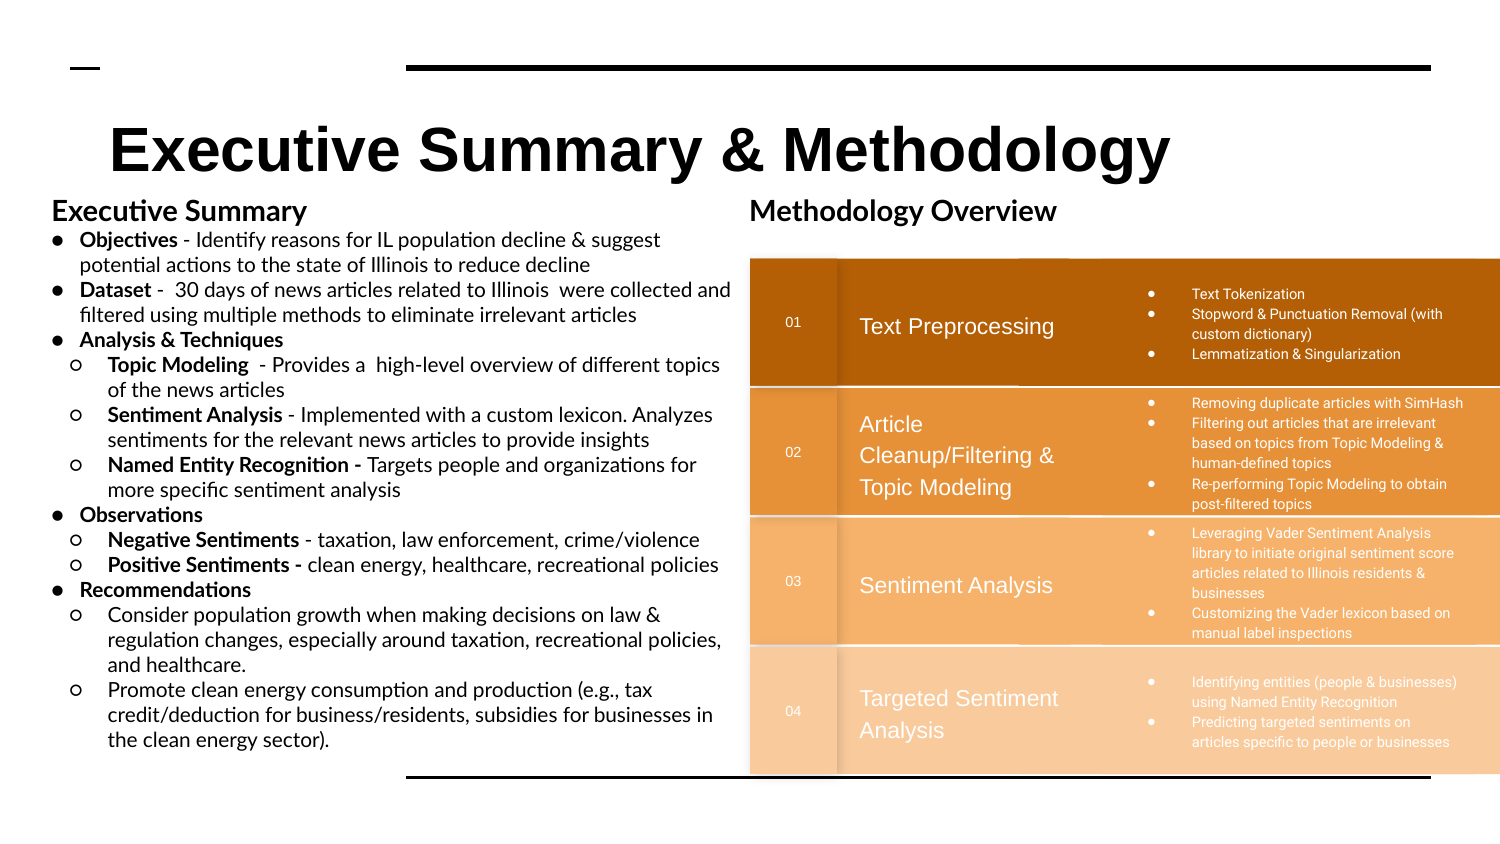

# Executive Summary & Methodology
Executive Summary
Objectives - Identify reasons for IL population decline & suggest potential actions to the state of Illinois to reduce decline
Dataset -  30 days of news articles related to Illinois  were collected and filtered using multiple methods to eliminate irrelevant articles
Analysis & Techniques
Topic Modeling  - Provides a  high-level overview of different topics of the news articles
Sentiment Analysis - Implemented with a custom lexicon. Analyzes sentiments for the relevant news articles to provide insights
Named Entity Recognition - Targets people and organizations for more specific sentiment analysis
Observations
Negative Sentiments - taxation, law enforcement, crime/violence
Positive Sentiments - clean energy, healthcare, recreational policies
Recommendations
Consider population growth when making decisions on law & regulation changes, especially around taxation, recreational policies, and healthcare.
Promote clean energy consumption and production (e.g., tax credit/deduction for business/residents, subsidies for businesses in the clean energy sector).
Methodology Overview

01

Text Tokenization
Stopword & Punctuation Removal (with custom dictionary)
Lemmatization & Singularization
Text Preprocessing

02

Removing duplicate articles with SimHash
Filtering out articles that are irrelevant based on topics from Topic Modeling & human-defined topics
Re-performing Topic Modeling to obtain post-filtered topics
Article Cleanup/Filtering & Topic Modeling

03

Leveraging Vader Sentiment Analysis library to initiate original sentiment score articles related to Illinois residents & businesses
Customizing the Vader lexicon based on manual label inspections
Sentiment Analysis

04

Identifying entities (people & businesses) using Named Entity Recognition
Predicting targeted sentiments on articles specific to people or businesses
Targeted Sentiment Analysis